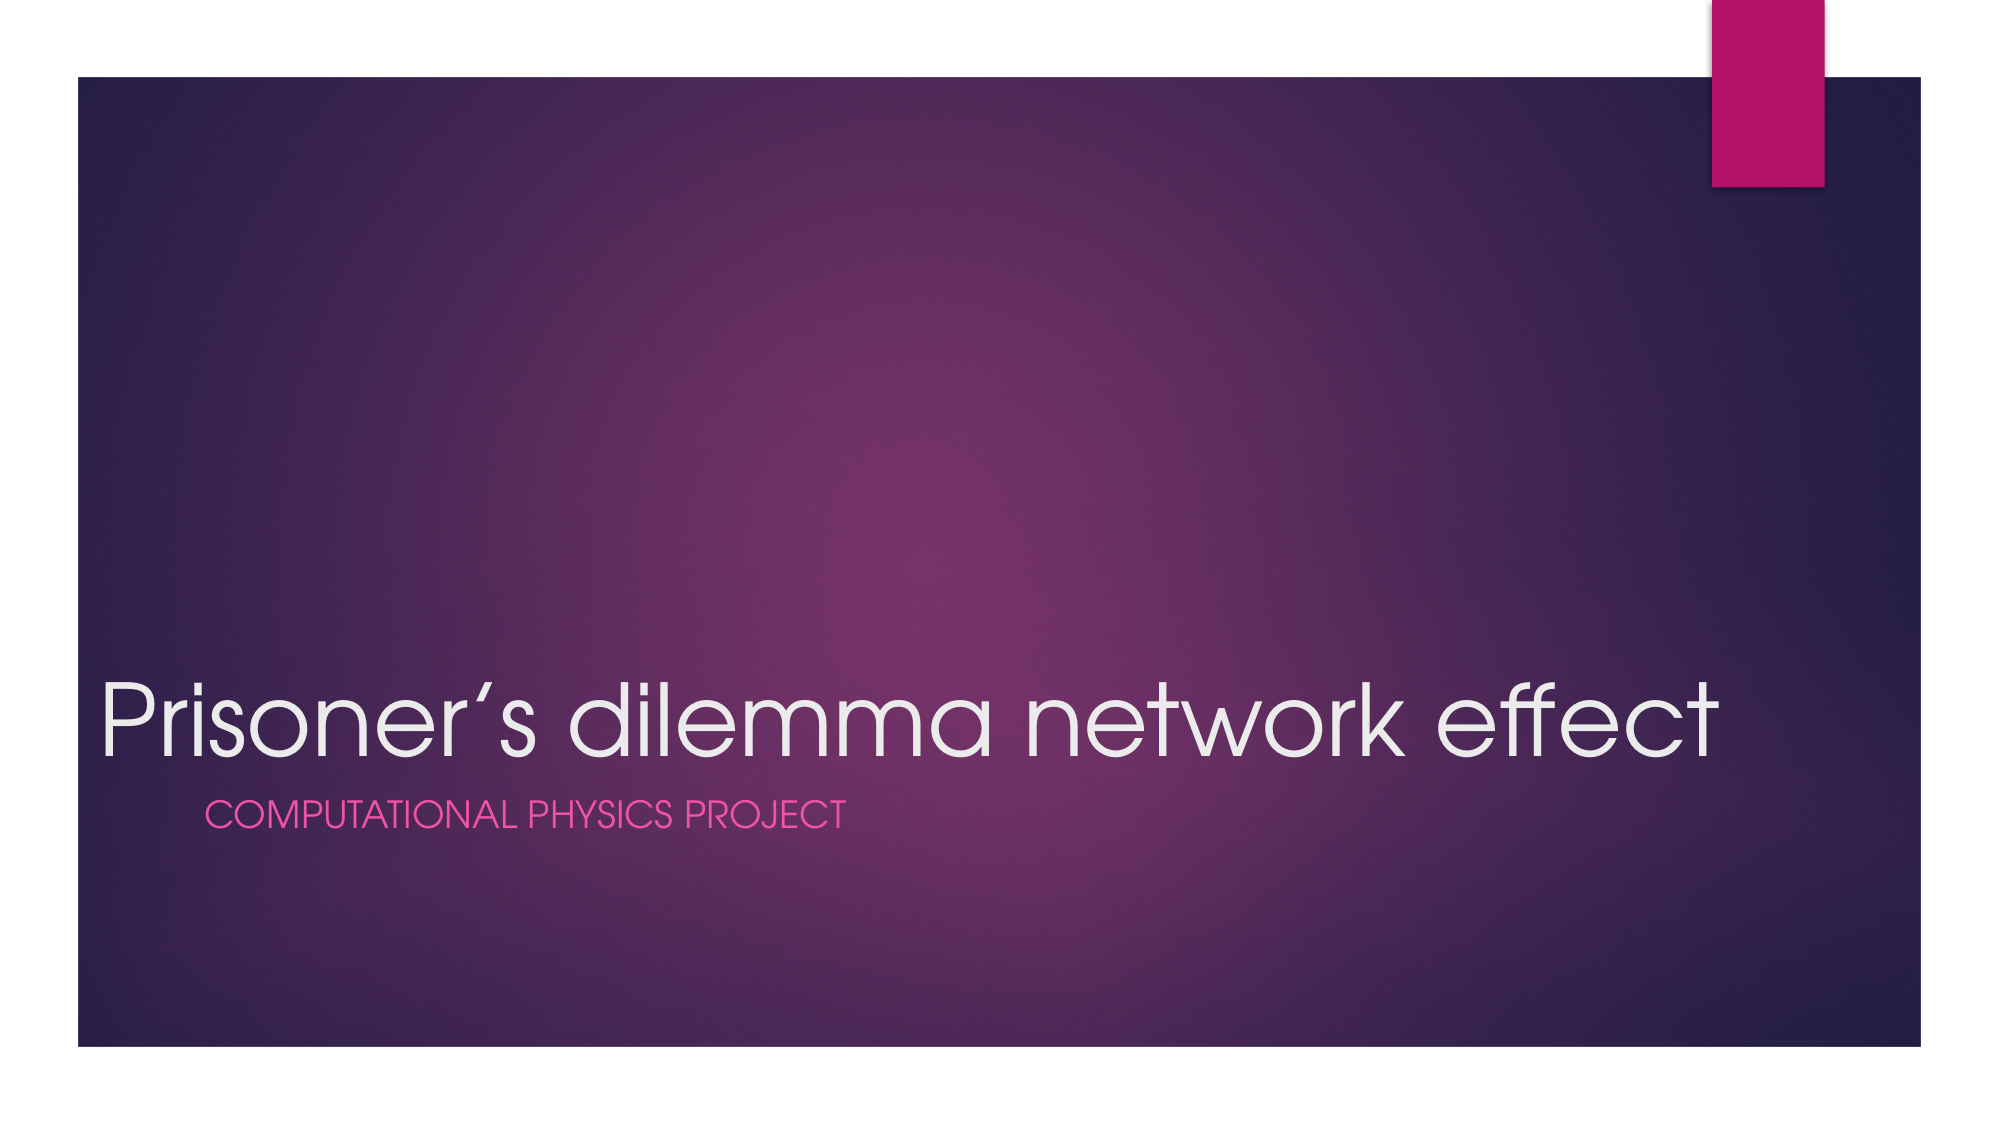

# Prisoner’s dilemma network effect
COMPUTATIONAL PHYSICS PROJECT